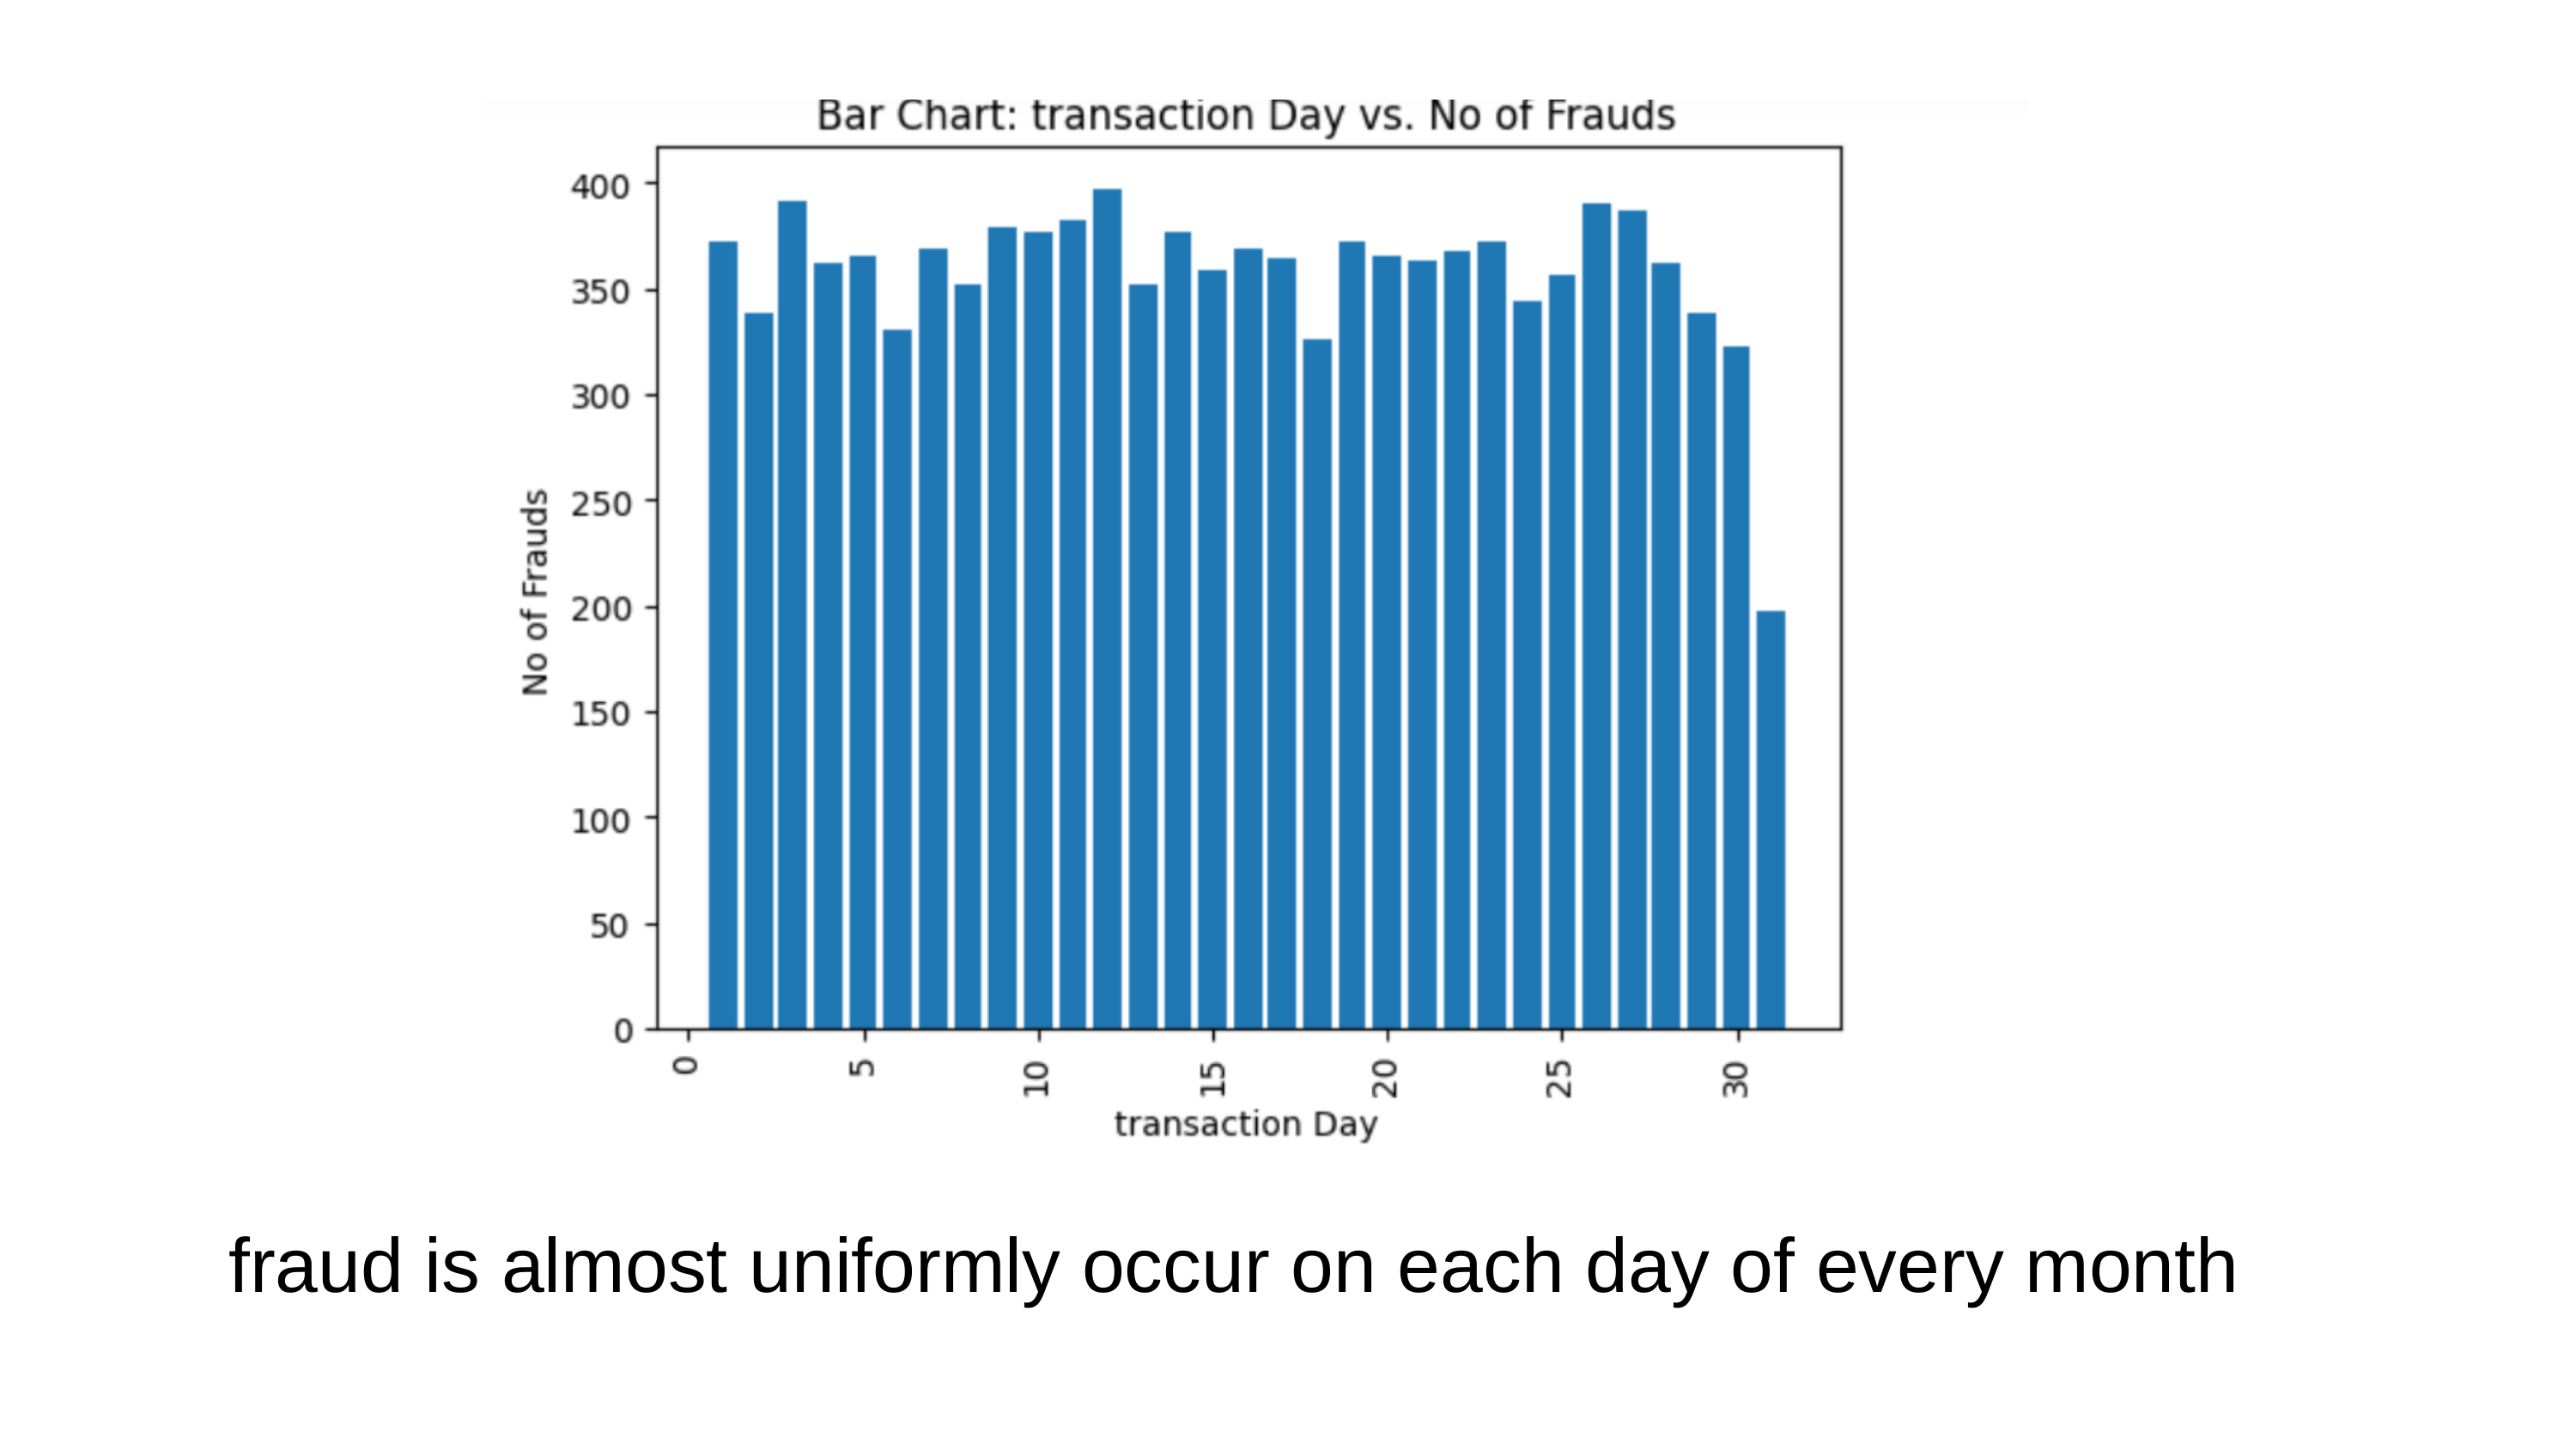

fraud is almost uniformly occur on each day of every month